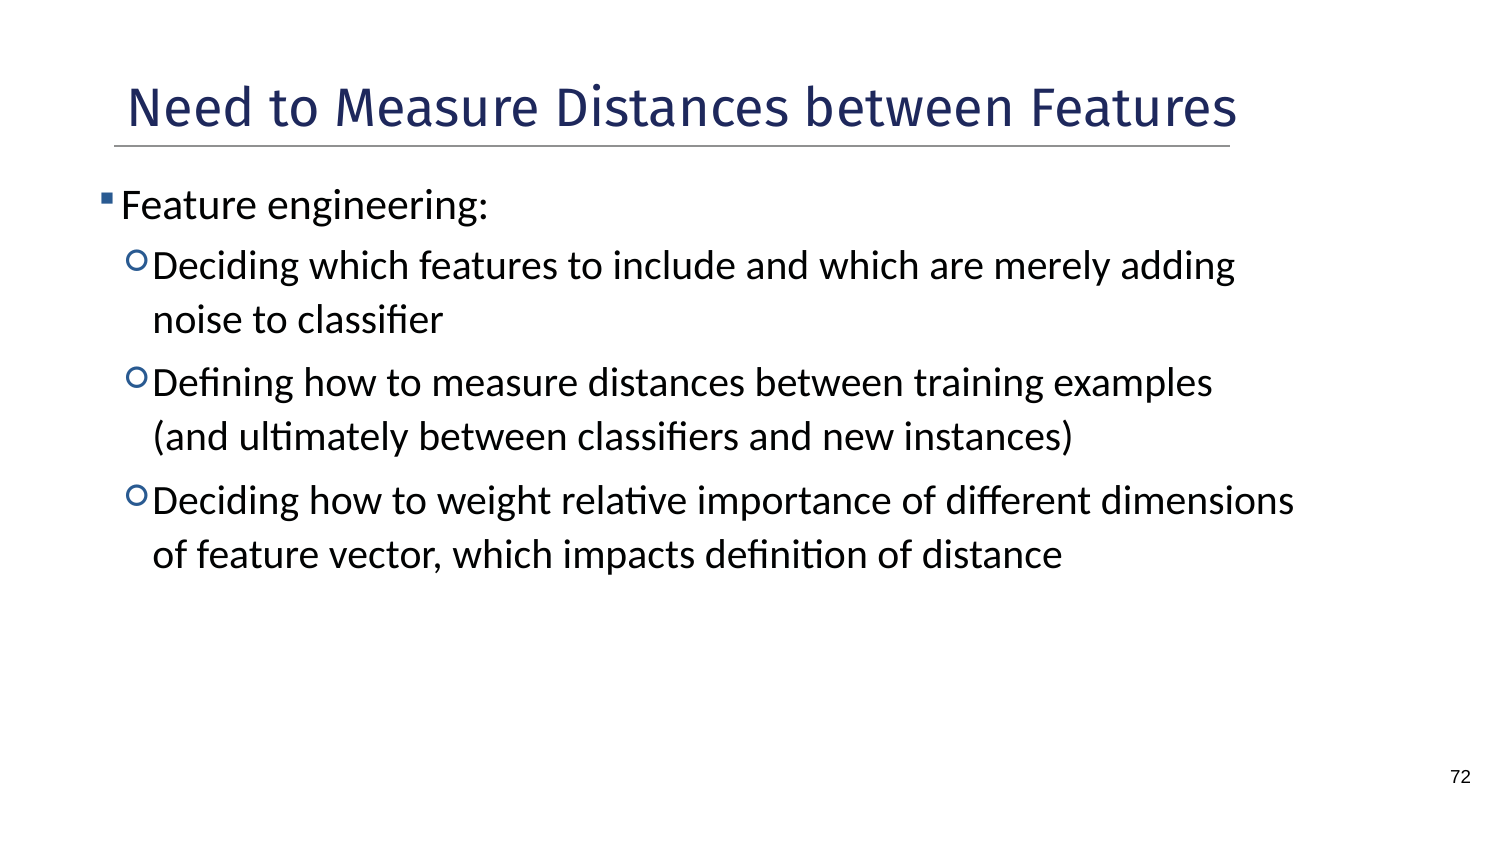

# Need to Measure Distances between Features

Feature engineering:
Deciding which features to include and which are merely adding noise to classifier
Defining how to measure distances between training examples (and ultimately between classifiers and new instances)
Deciding how to weight relative importance of different dimensions of feature vector, which impacts definition of distance
72
72
72
6.0002 LECTURE ff